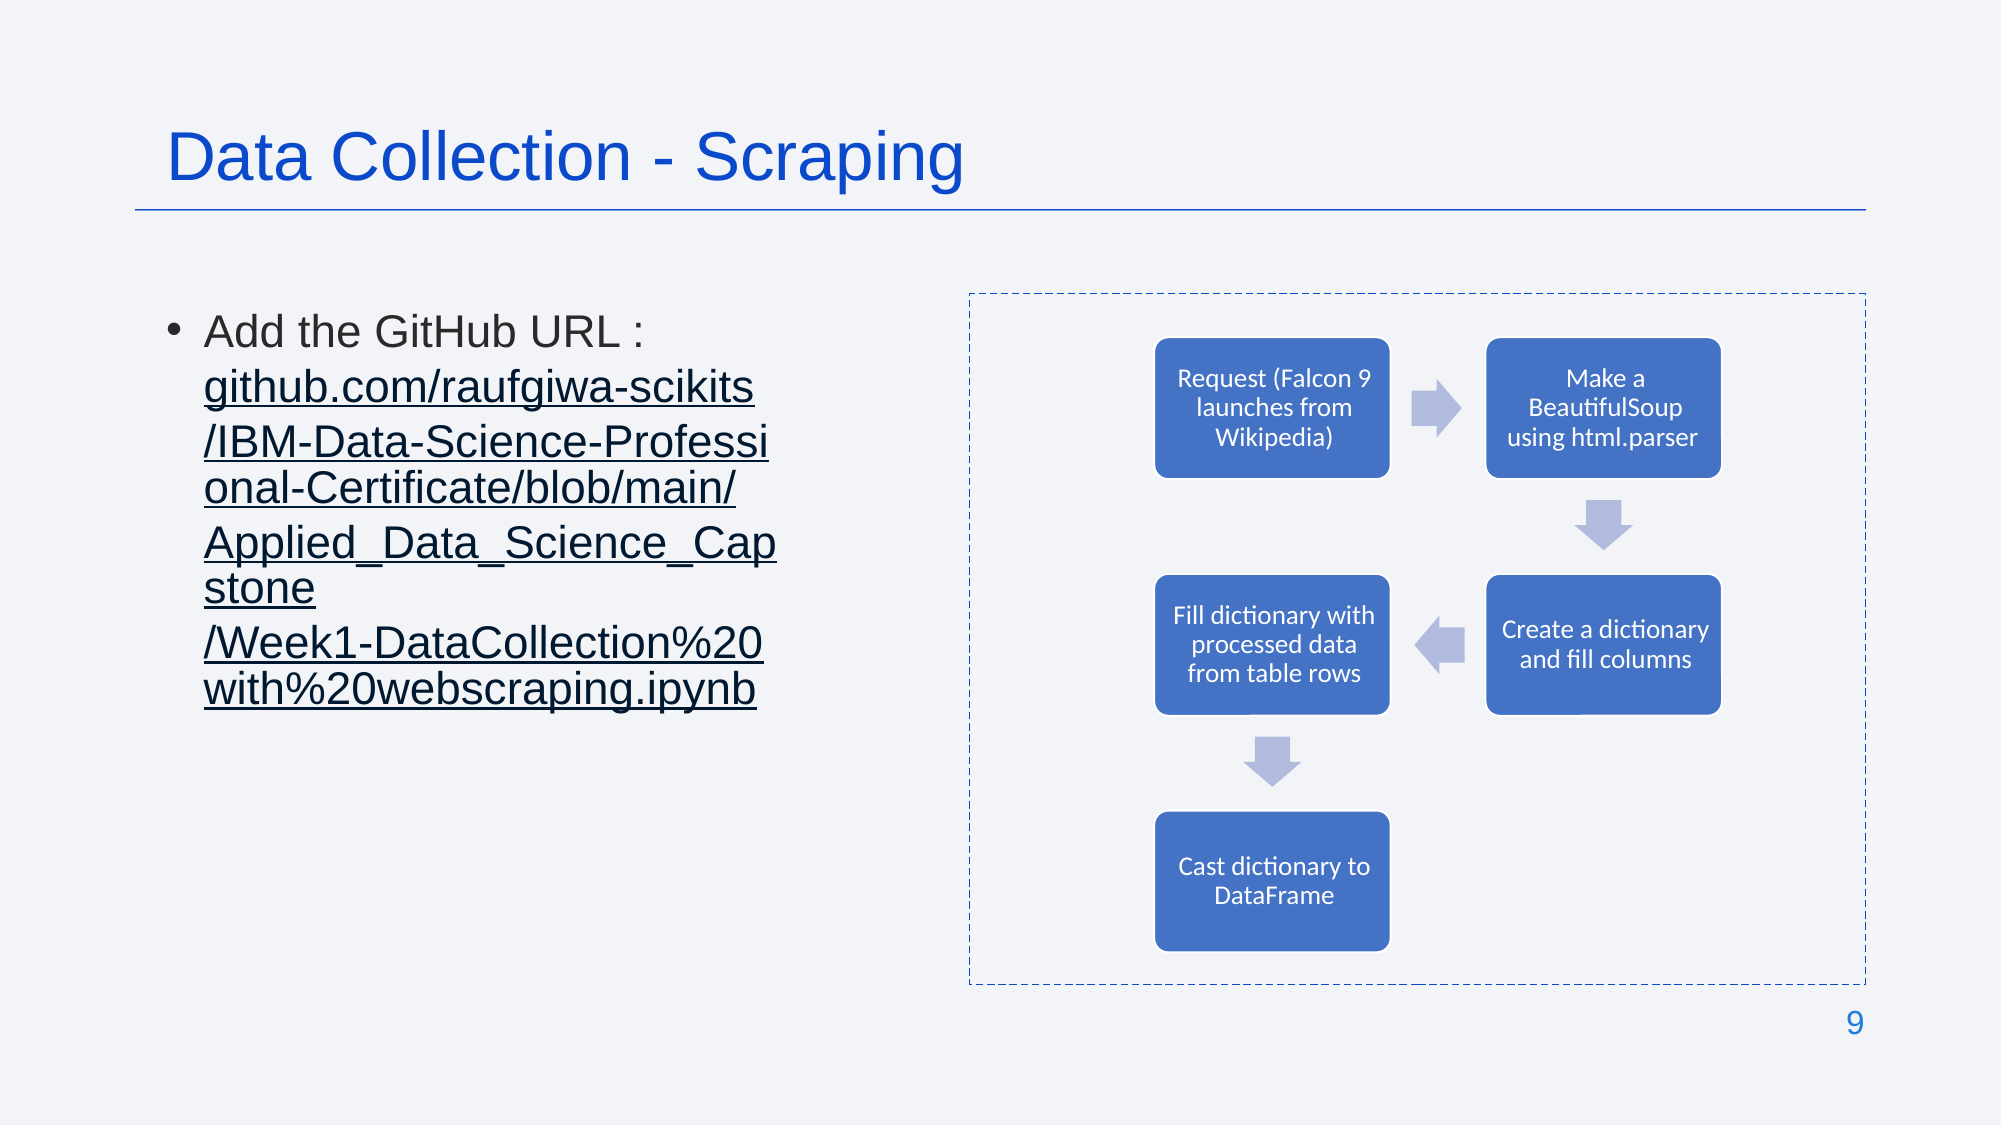

Data Collection - Scraping
Add the GitHub URL : github.com/raufgiwa-scikits/IBM-Data-Science-Professional-Certificate/blob/main/Applied_Data_Science_Capstone/Week1-DataCollection%20with%20webscraping.ipynb

Request (Falcon 9 launches from Wikipedia)

Make a BeautifulSoup using html.parser

Create a dictionary and fill columns

Fill dictionary with processed data from table rows

Cast dictionary to DataFrame
9